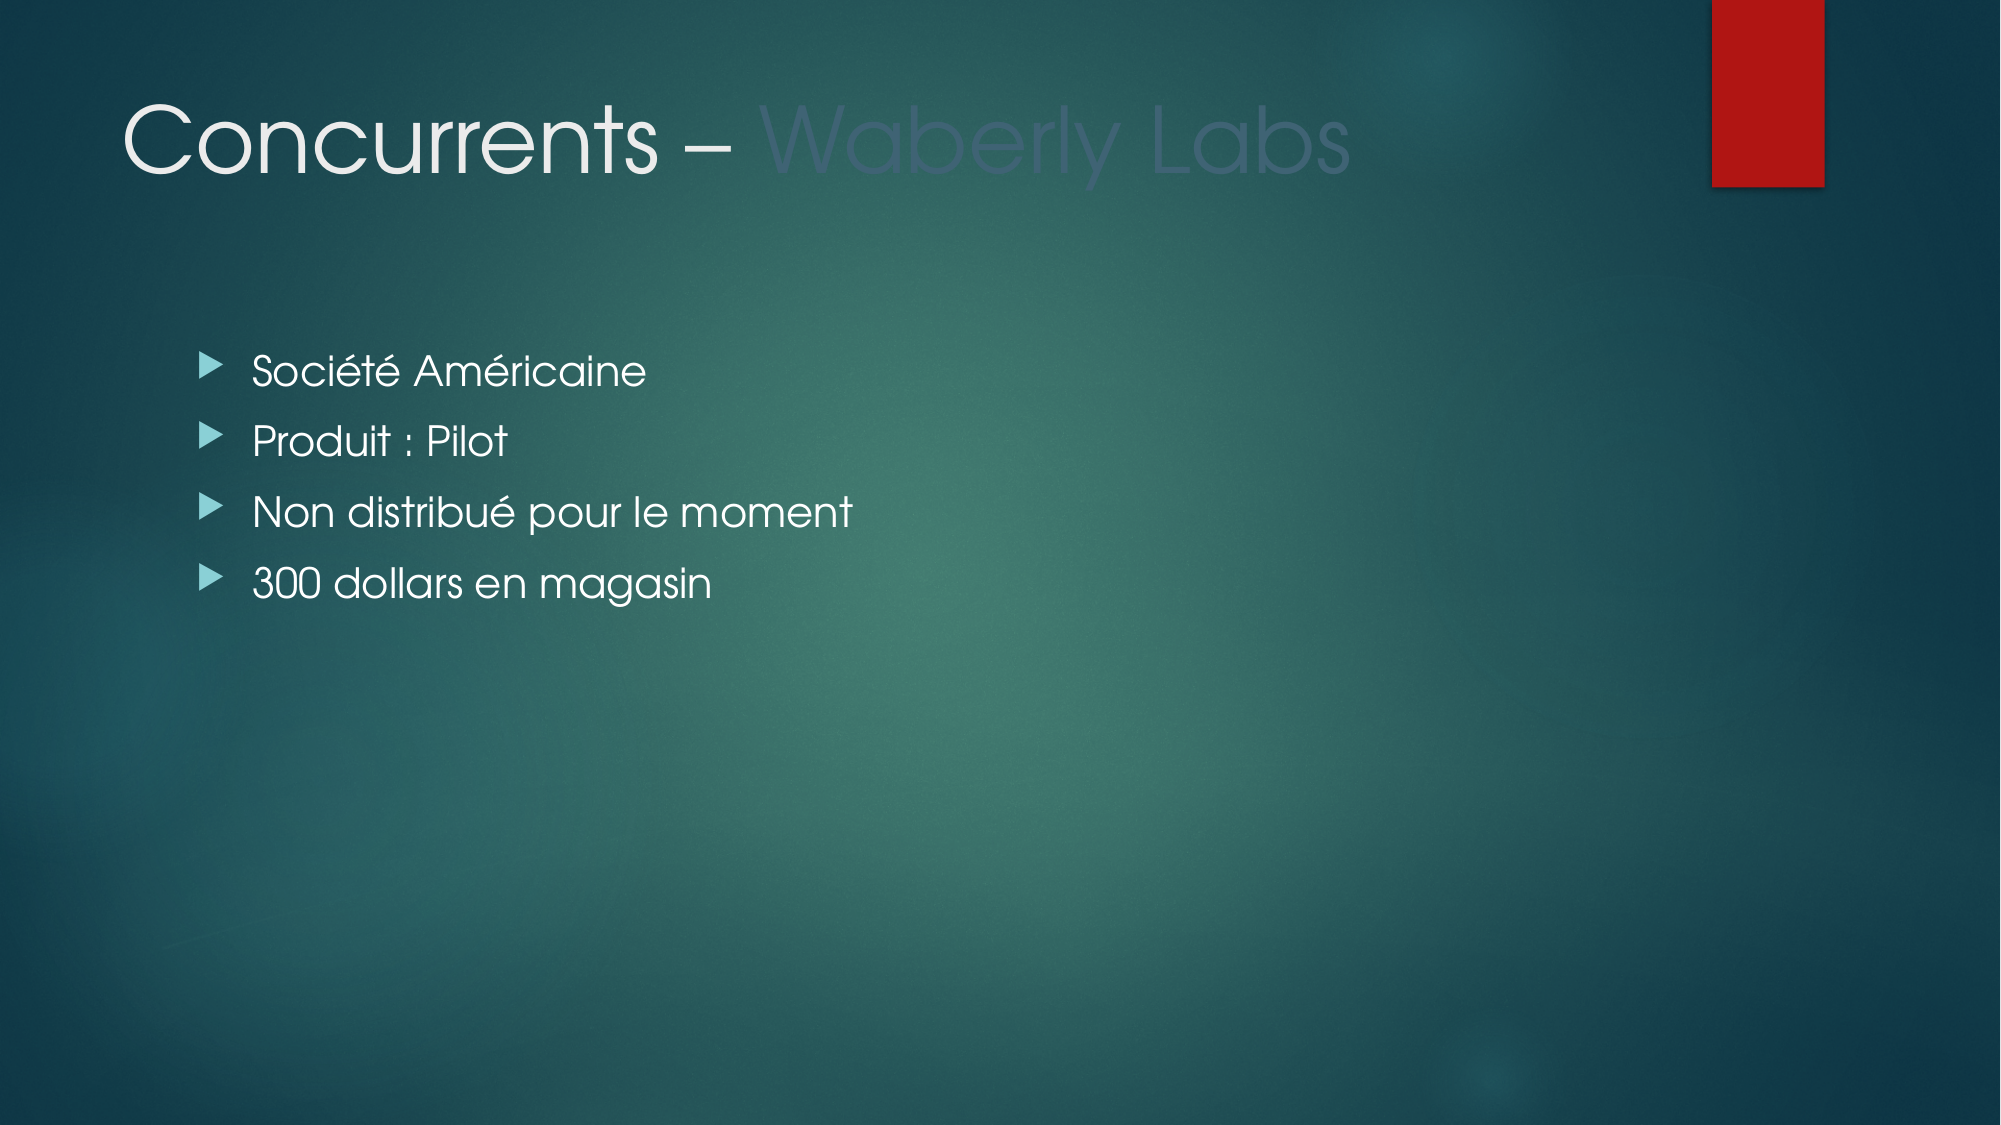

# Concurrents – Waberly Labs
Société Américaine
Produit : Pilot
Non distribué pour le moment
300 dollars en magasin